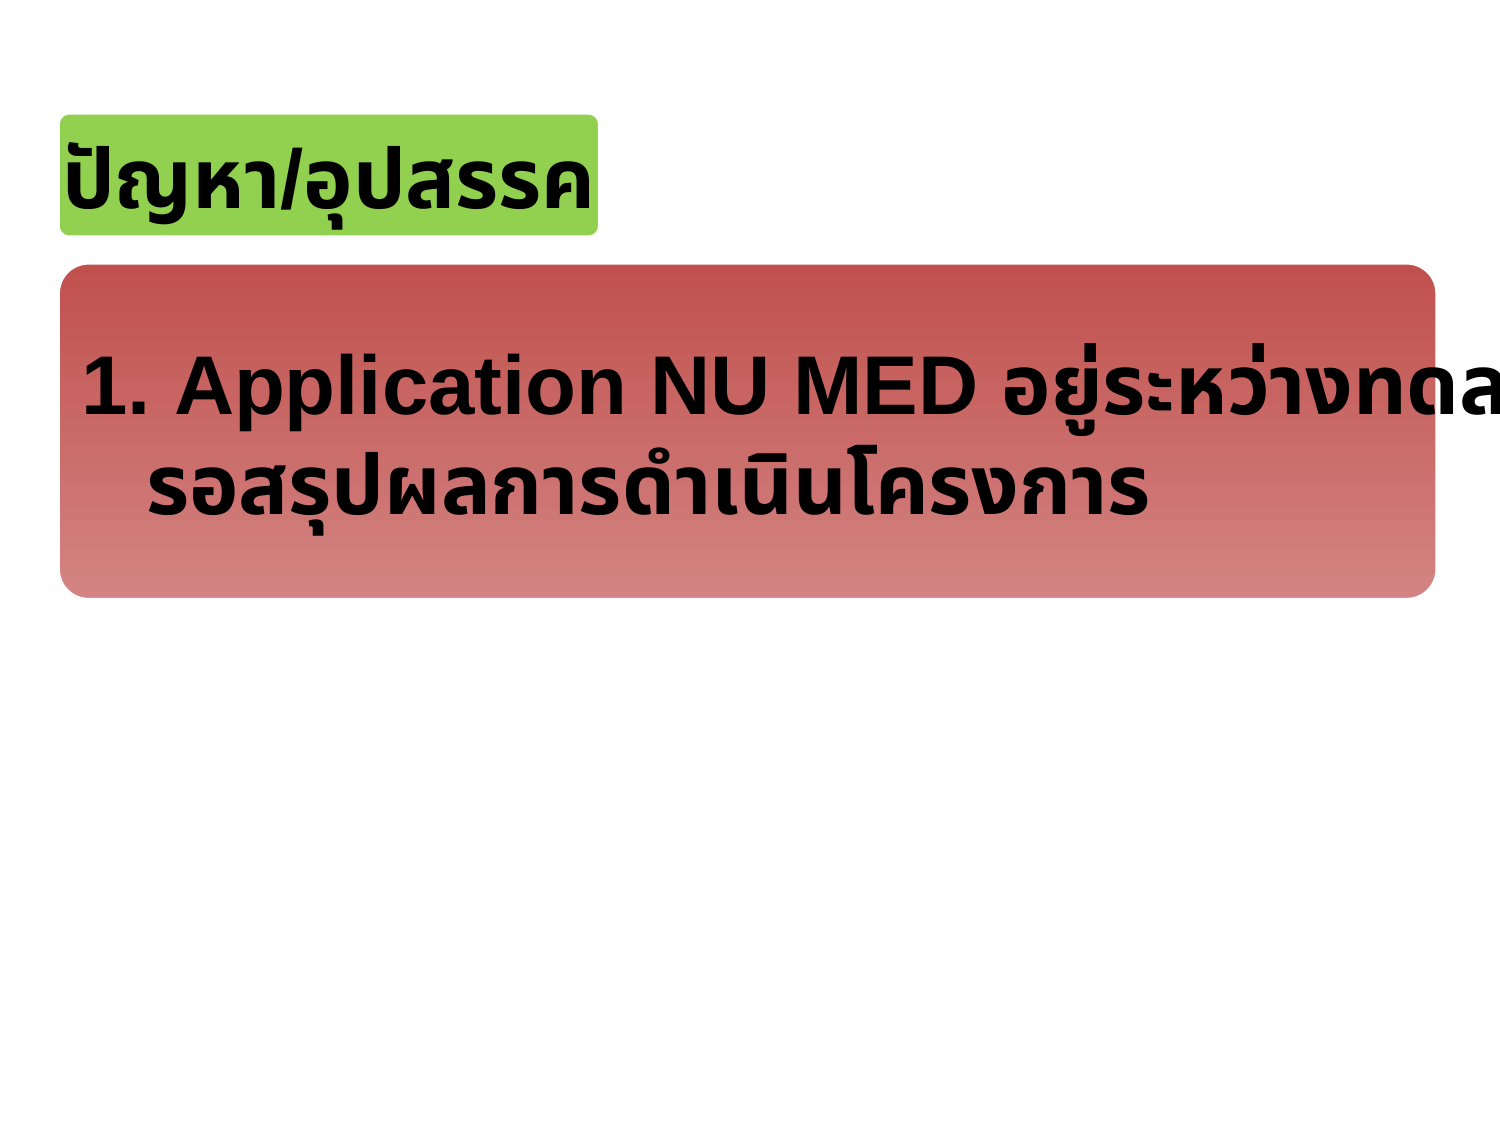

ปัญหา/อุปสรรค
1. Application NU MED อยู่ระหว่างทดลองใช้งานและ
   รอสรุปผลการดำเนินโครงการ